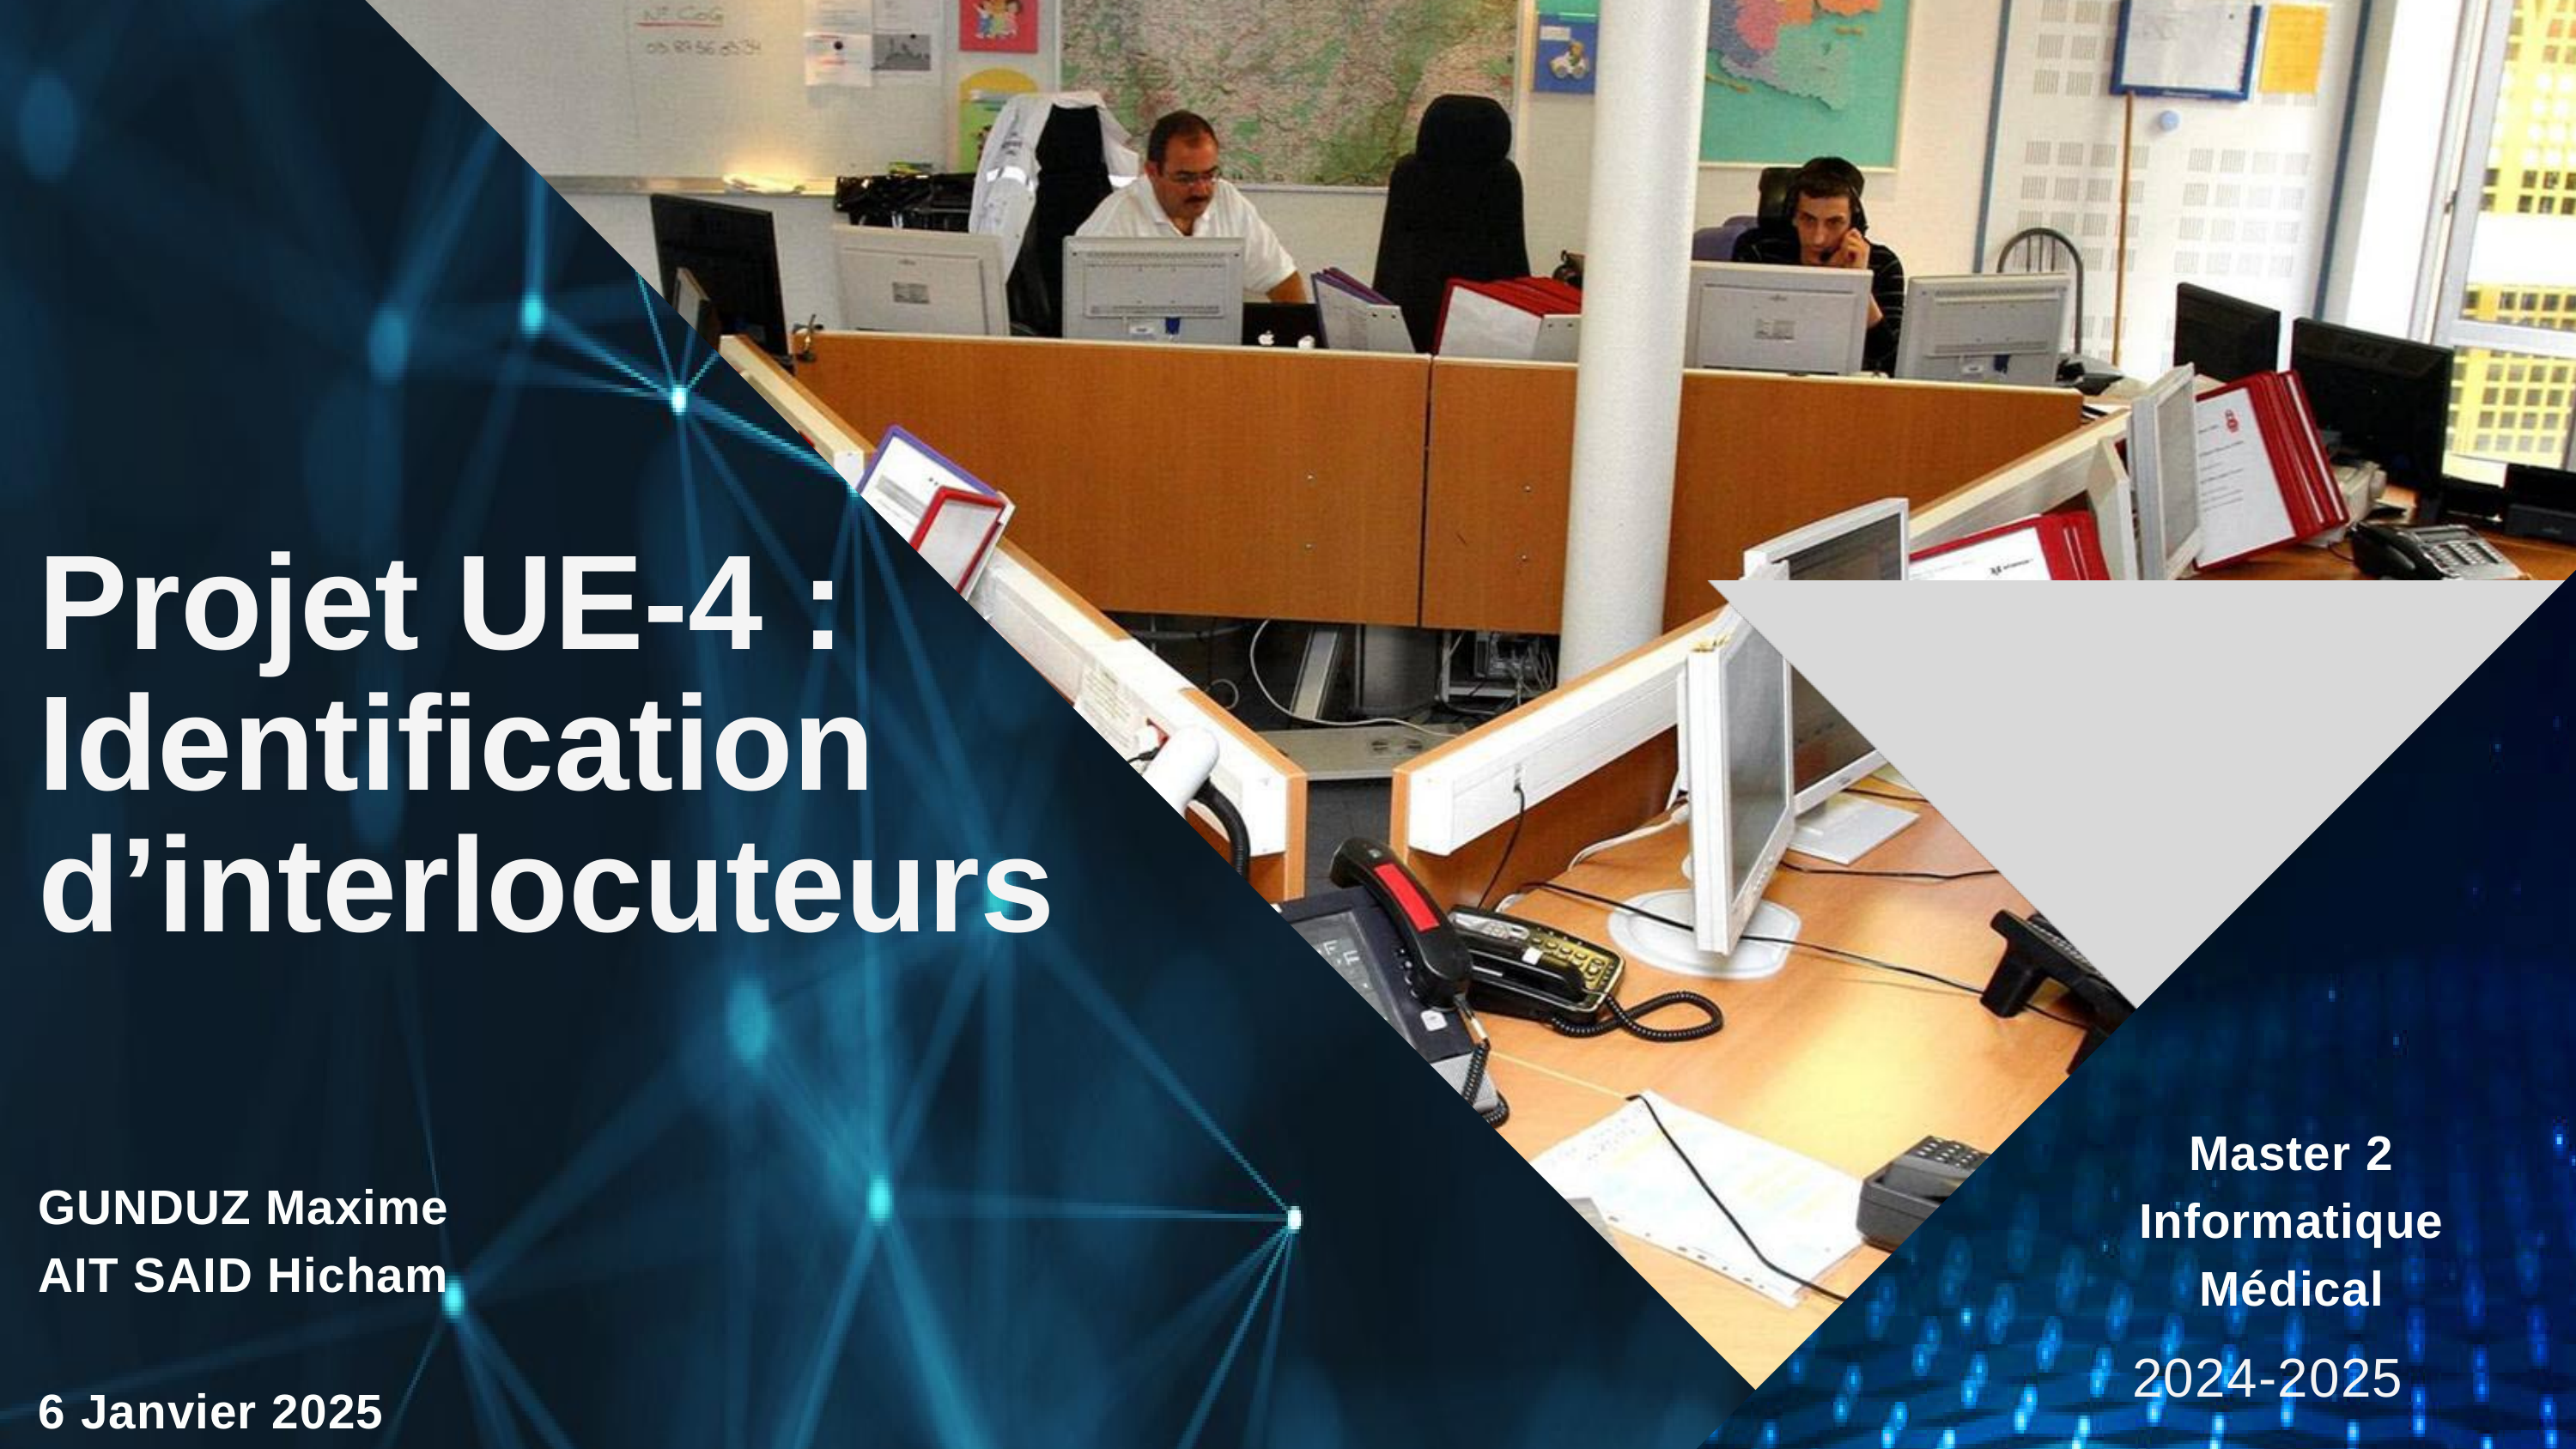

Projet UE-4 :
Identification d’interlocuteurs

Master 2 Informatique Médical
GUNDUZ Maxime
AIT SAID Hicham

6 Janvier 2025
2024-2025